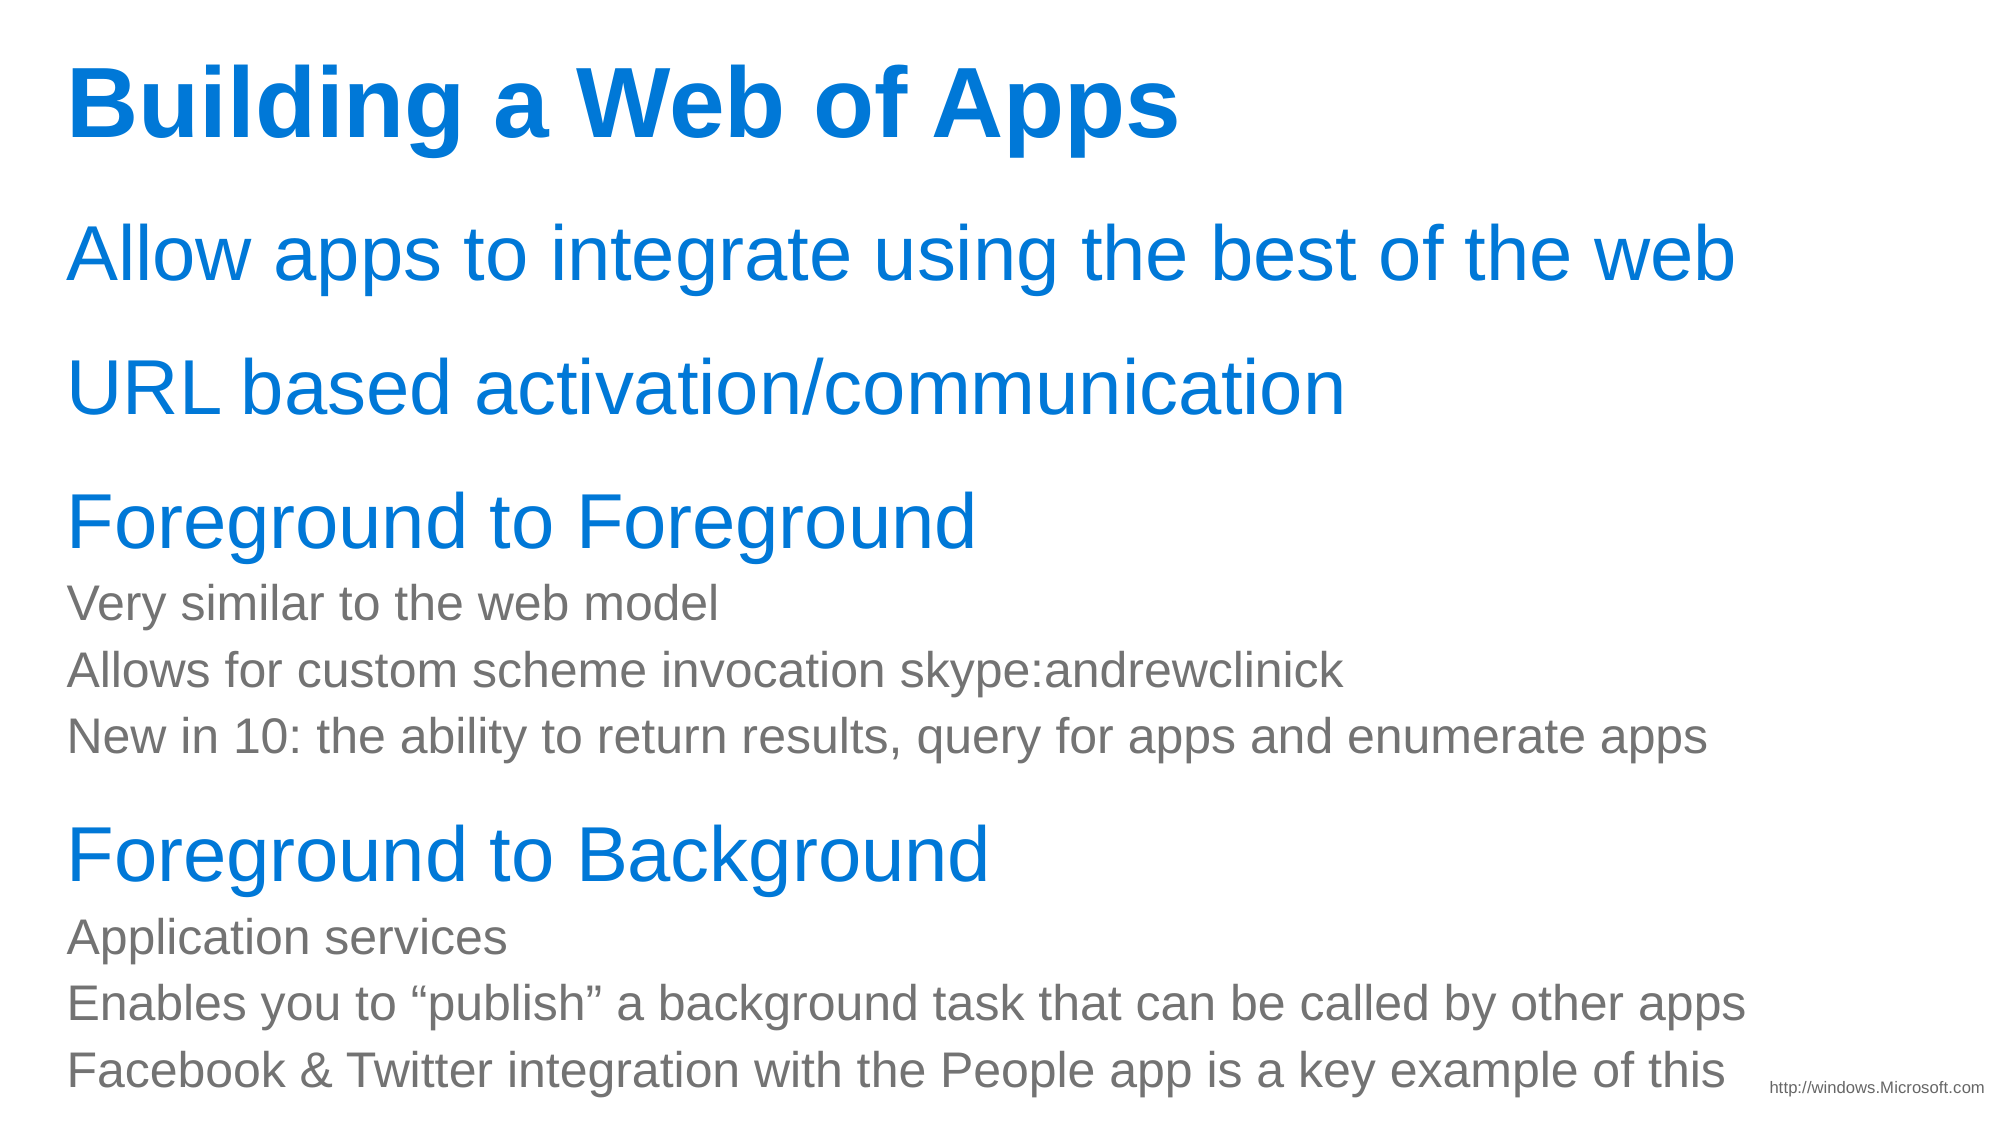

# Building a Web of Apps
Allow apps to integrate using the best of the web
URL based activation/communication
Foreground to Foreground
Very similar to the web model
Allows for custom scheme invocation skype:andrewclinick
New in 10: the ability to return results, query for apps and enumerate apps
Foreground to Background
Application services
Enables you to “publish” a background task that can be called by other apps
Facebook & Twitter integration with the People app is a key example of this